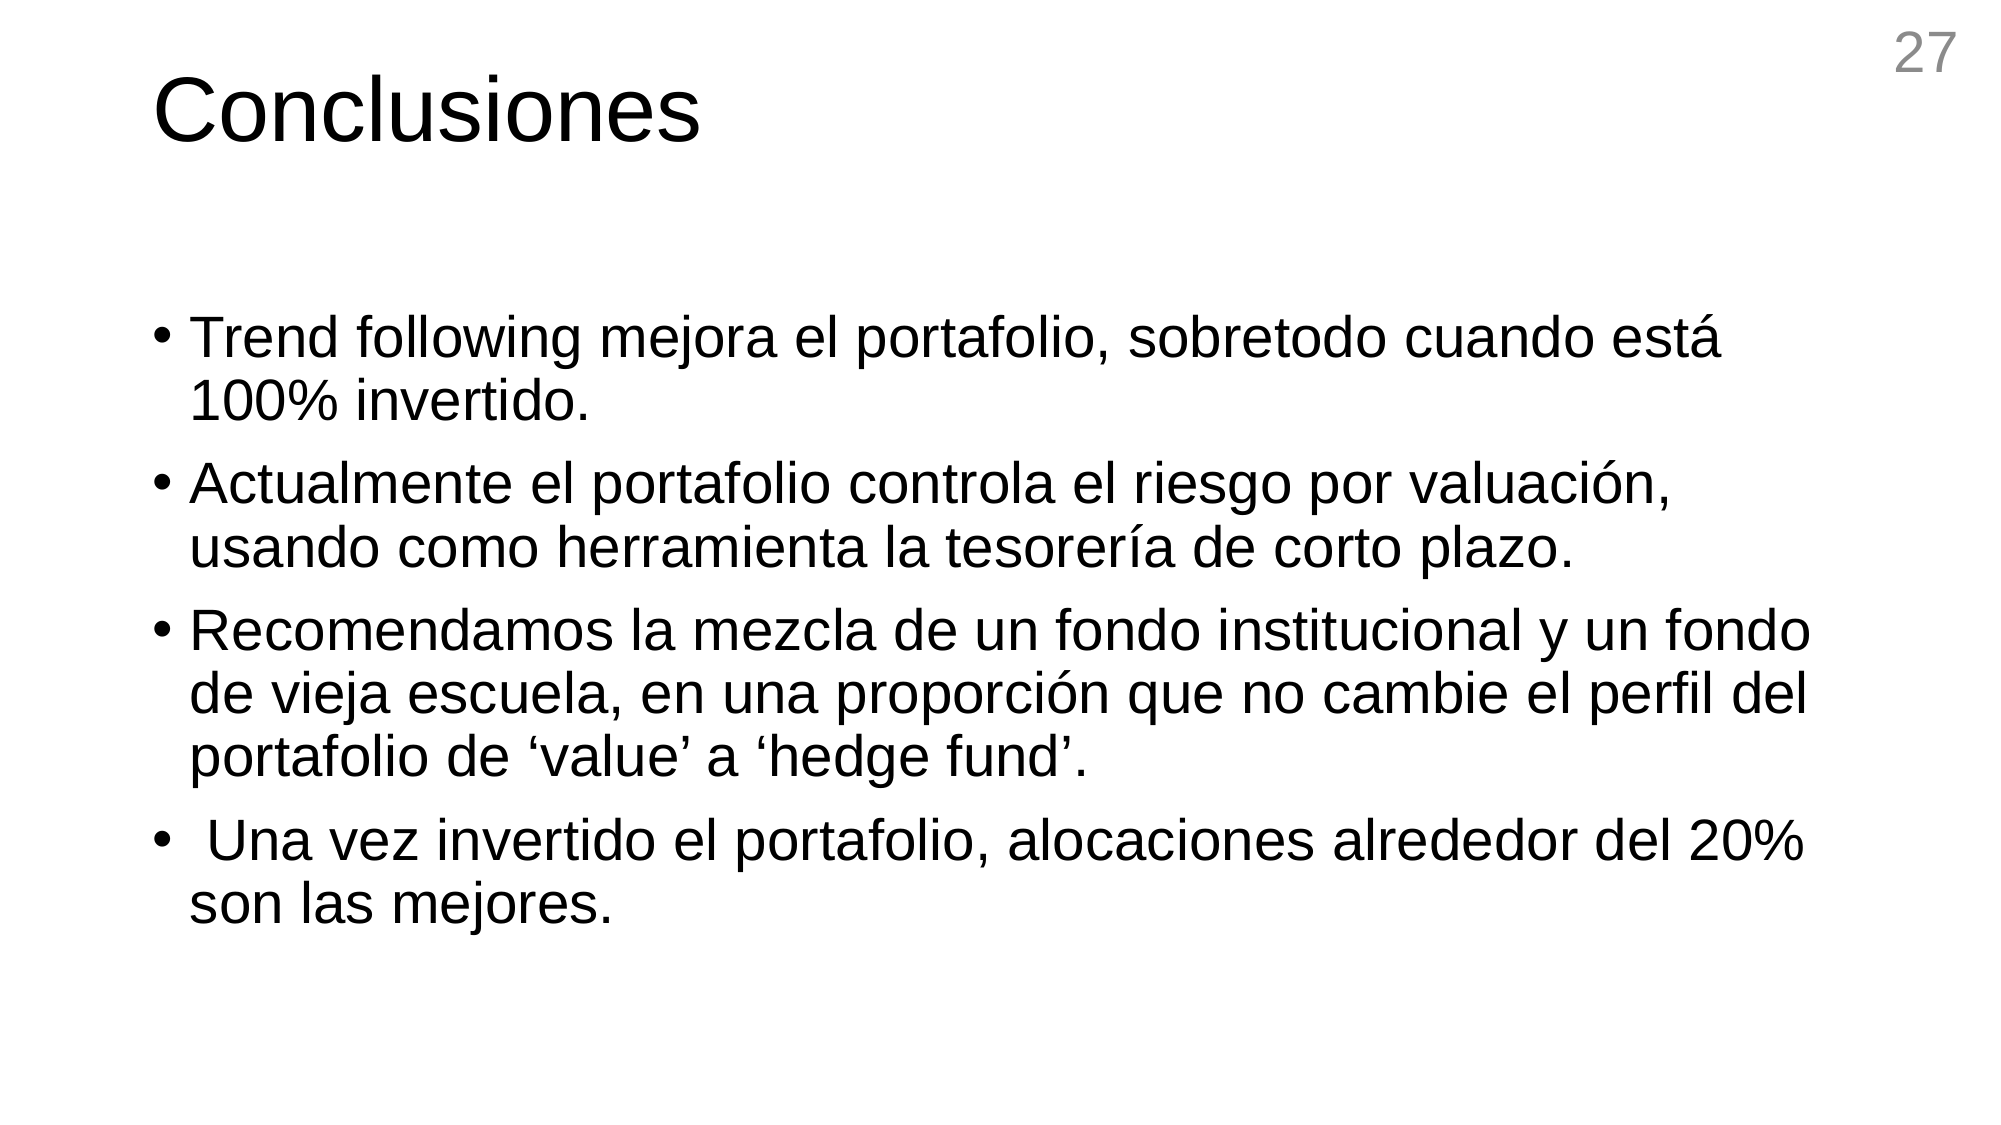

# Conclusiones
27
Trend following mejora el portafolio, sobretodo cuando está 100% invertido.
Actualmente el portafolio controla el riesgo por valuación, usando como herramienta la tesorería de corto plazo.
Recomendamos la mezcla de un fondo institucional y un fondo de vieja escuela, en una proporción que no cambie el perfil del portafolio de ‘value’ a ‘hedge fund’.
 Una vez invertido el portafolio, alocaciones alrededor del 20% son las mejores.